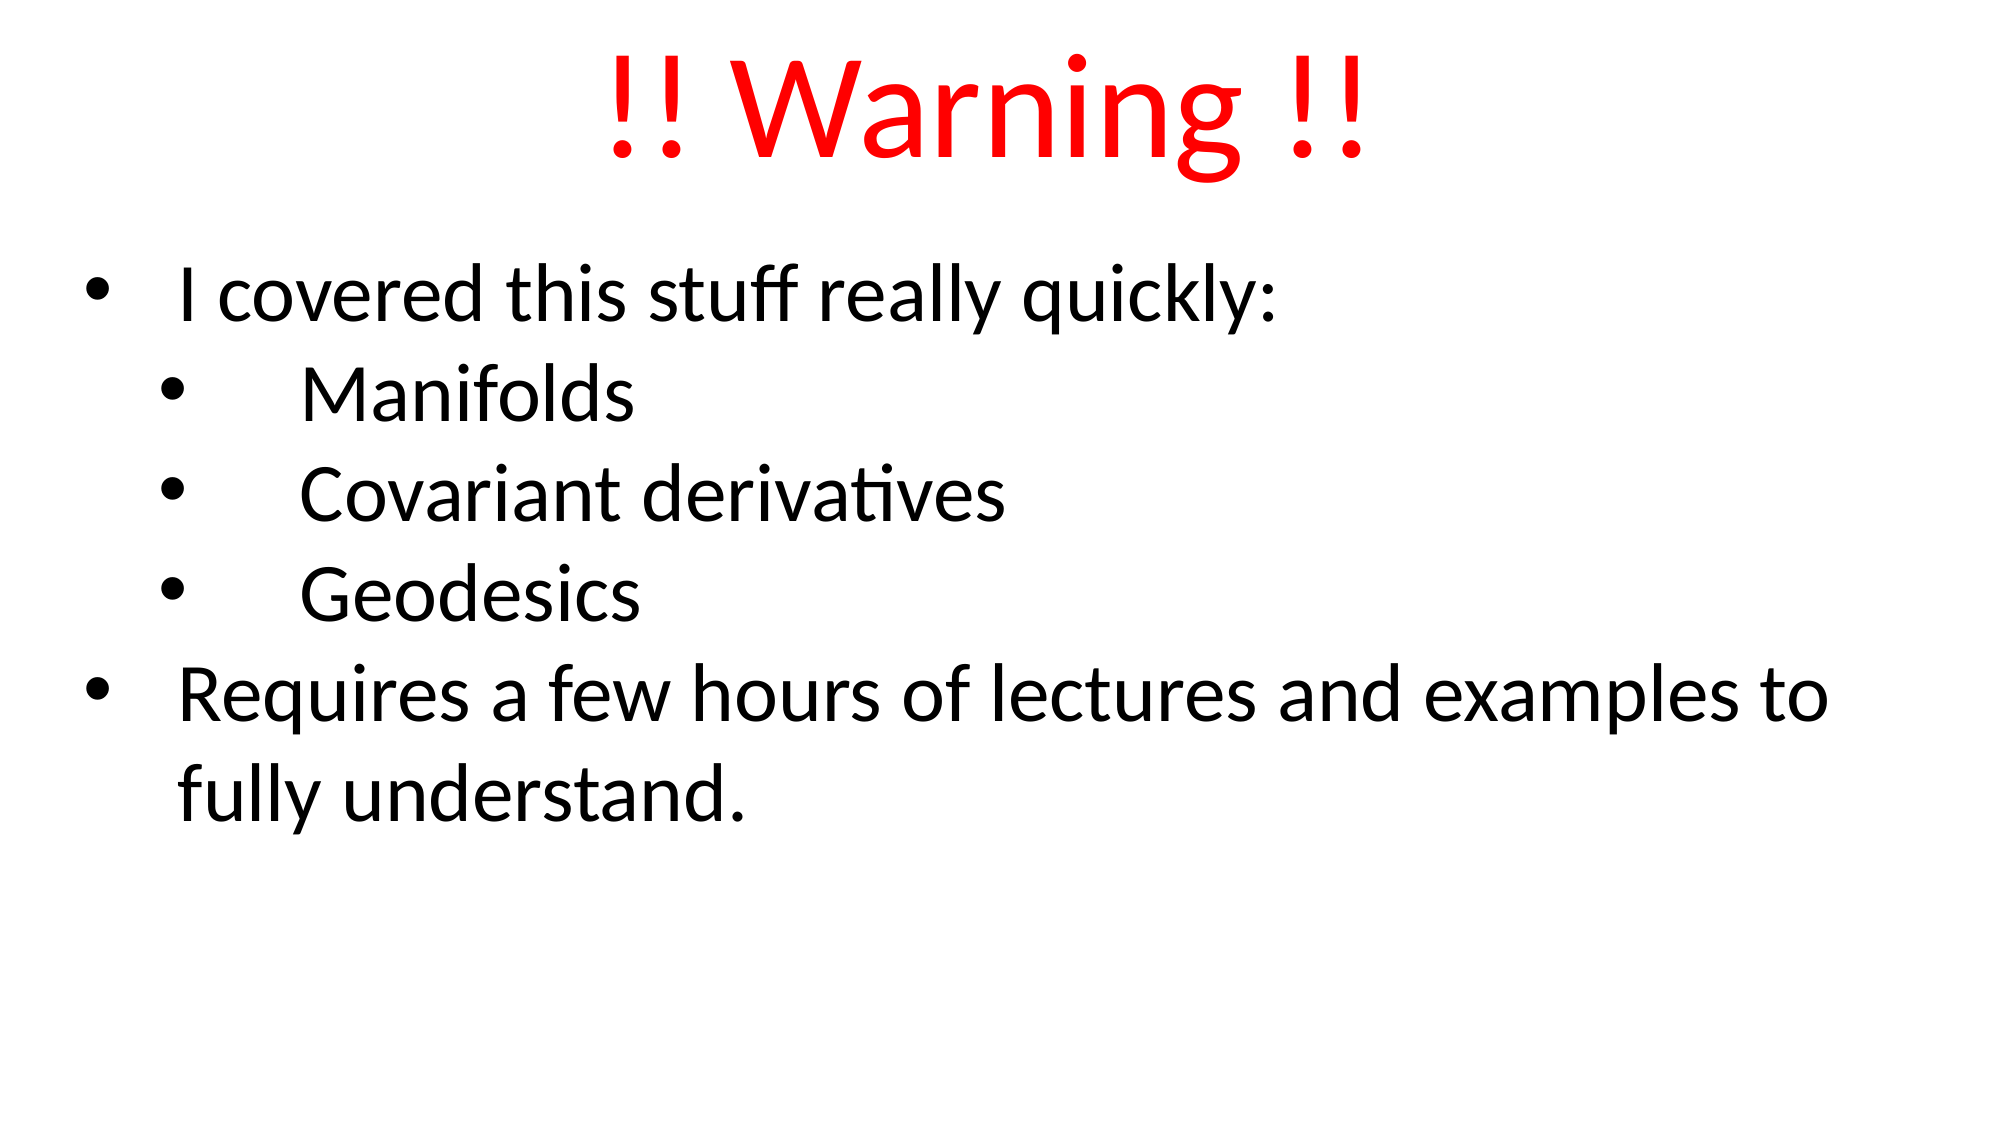

!! Warning !!
I covered this stuff really quickly:
Manifolds
Covariant derivatives
Geodesics
Requires a few hours of lectures and examples to fully understand.